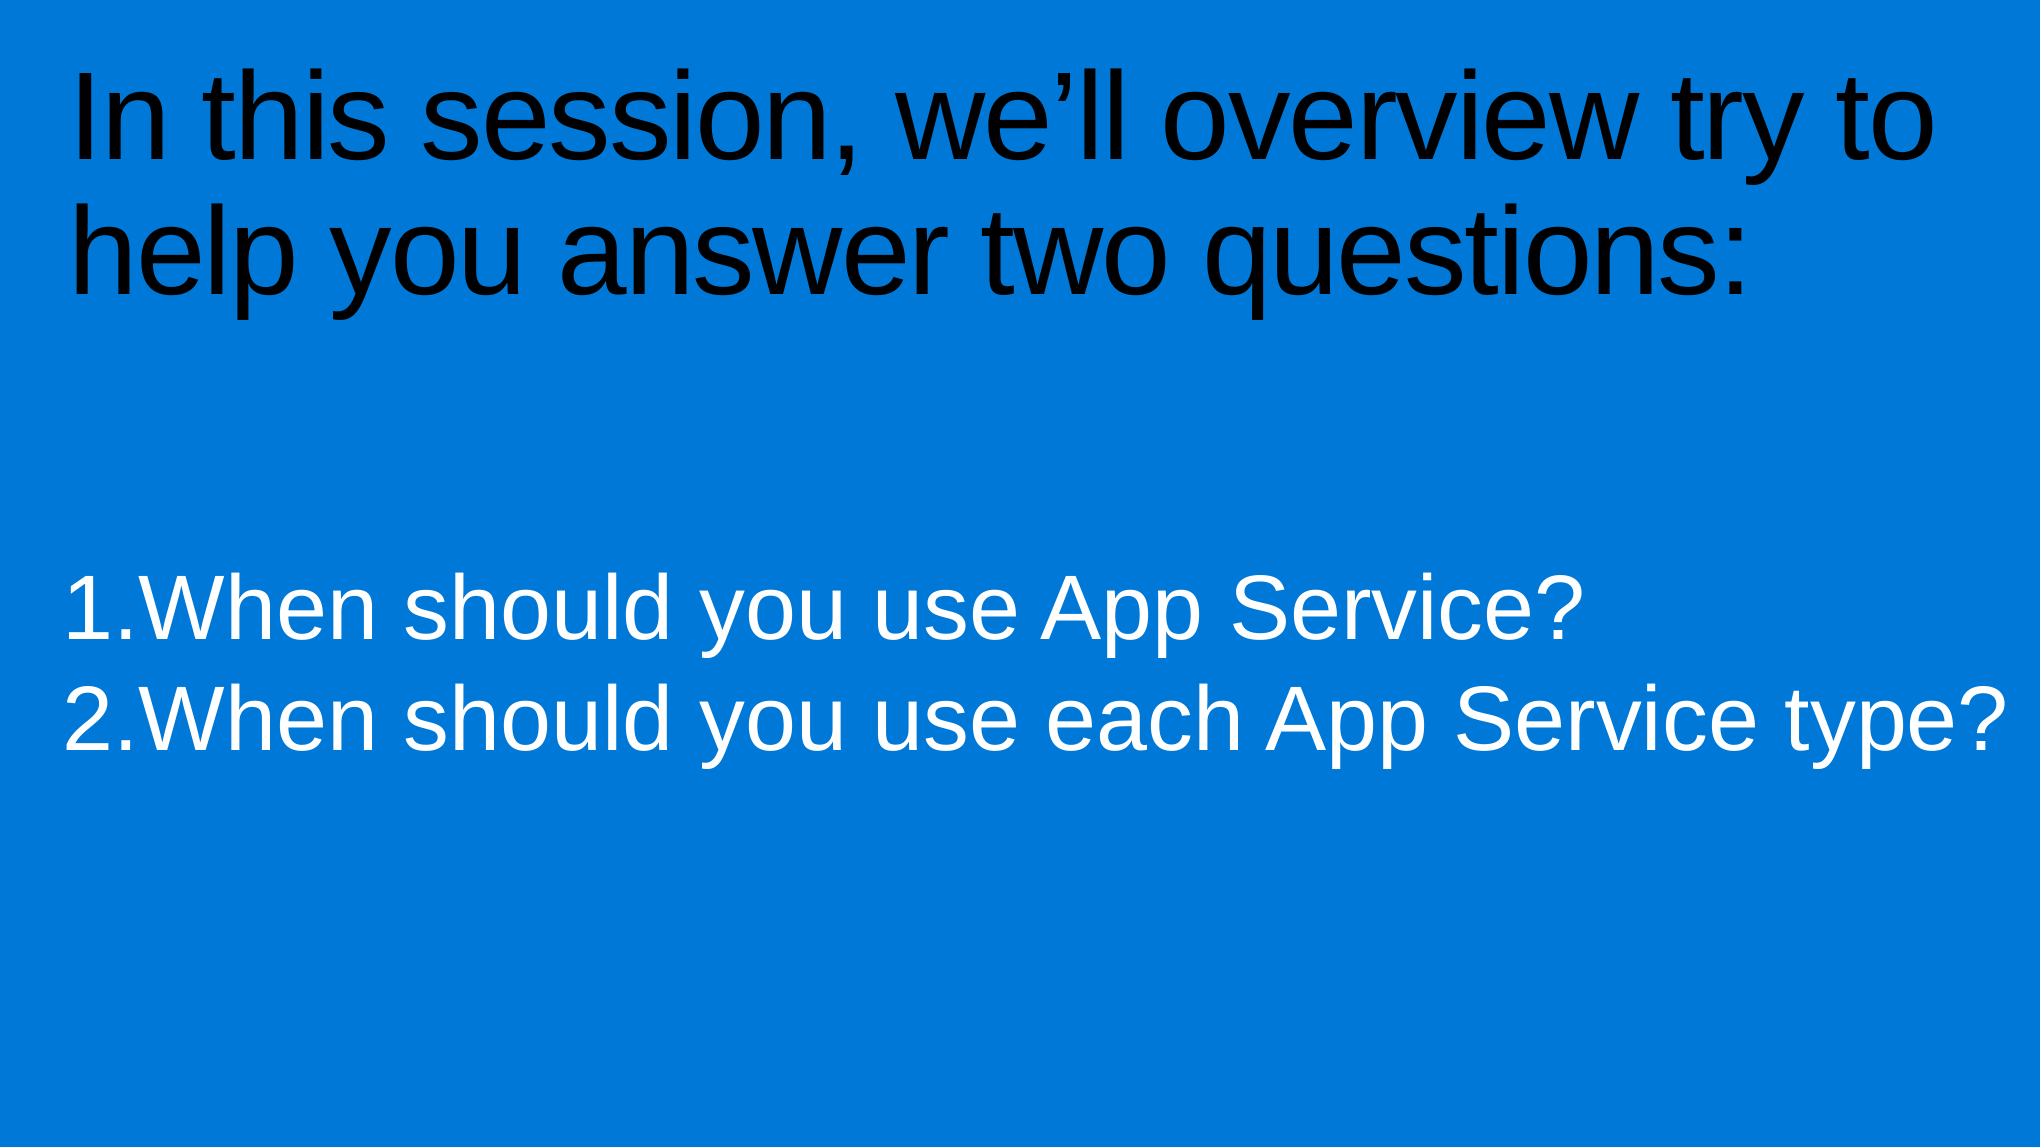

# In this session, we’ll overview try to help you answer two questions:
When should you use App Service?
When should you use each App Service type?